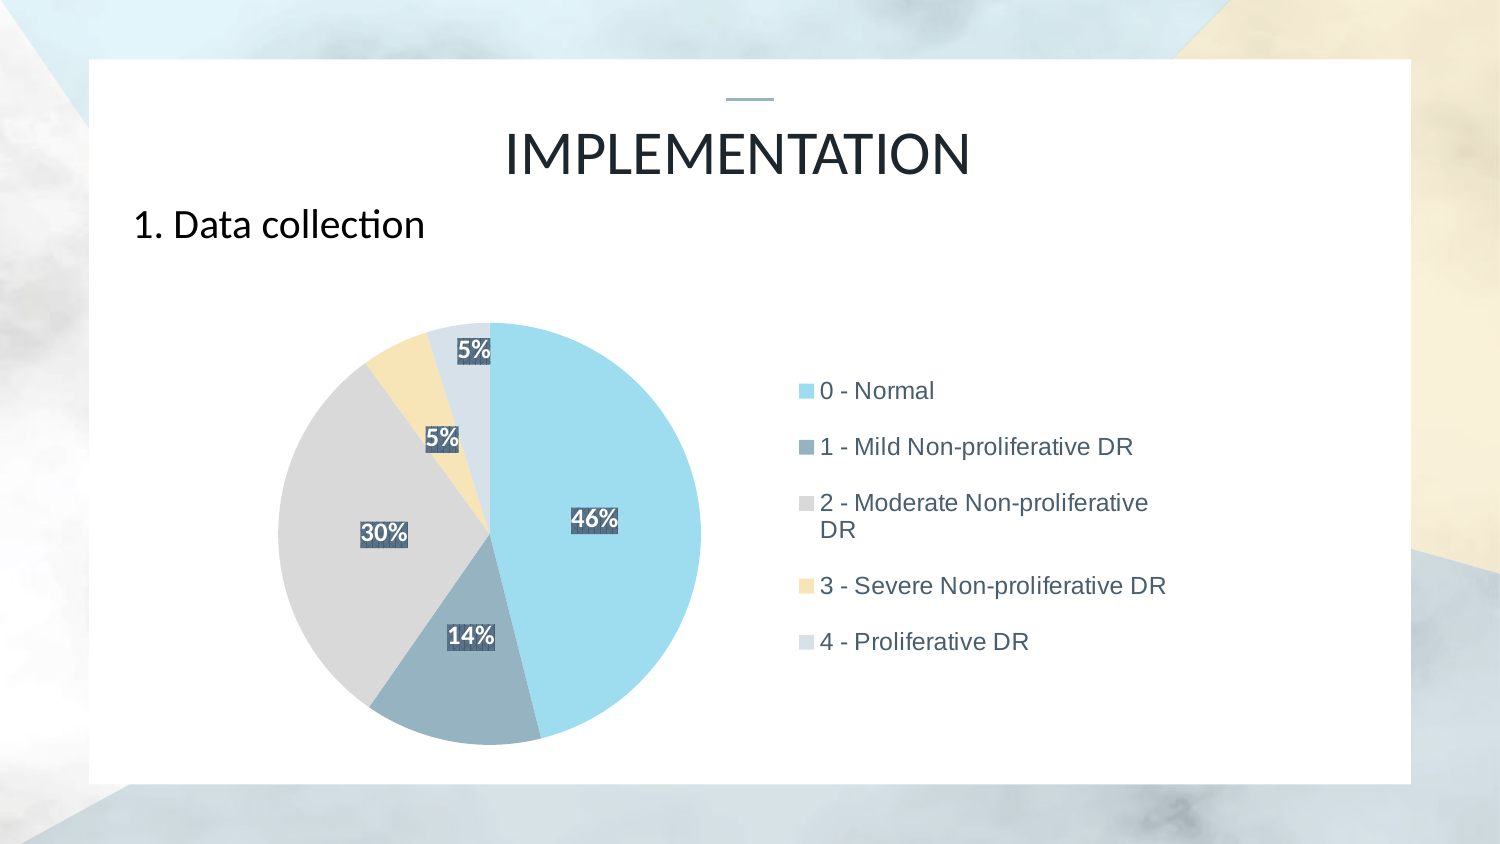

# IMPLEMENTATION
1. Data collection

### Chart

| Category | Images |
|---|---|
| 0 - Normal | 9548.0 |
| 1 - Mild Non-proliferative DR | 2813.0 |
| 2 - Moderate Non-proliferative DR | 6291.0 |
| 3 - Severe Non-proliferative DR | 1066.0 |
| 4 - Proliferative DR | 1003.0 |